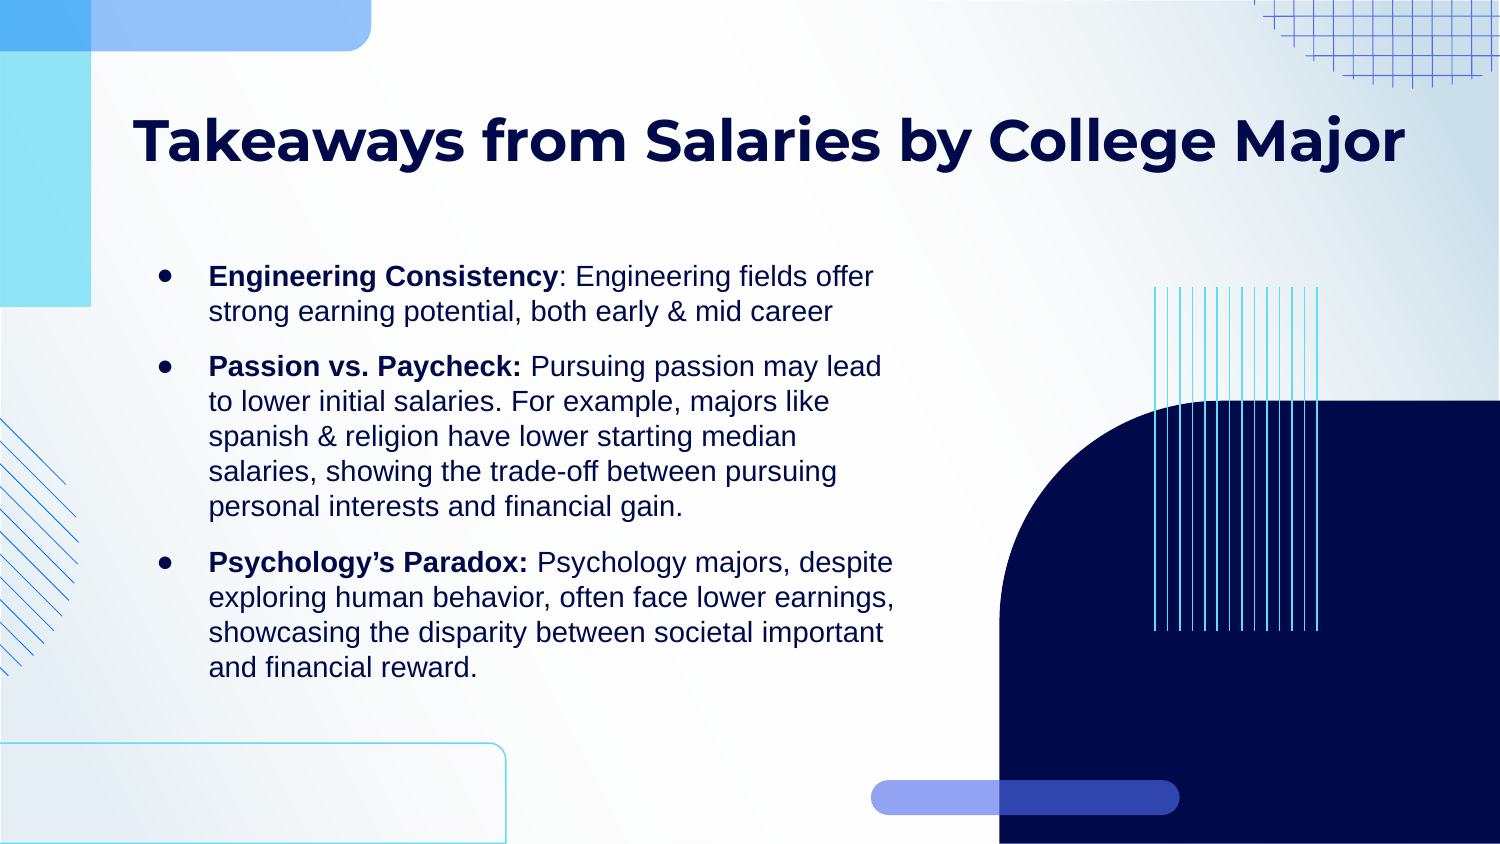

# Takeaways from Salaries by College Major
Engineering Consistency: Engineering fields offer strong earning potential, both early & mid career
Passion vs. Paycheck: Pursuing passion may lead to lower initial salaries. For example, majors like spanish & religion have lower starting median salaries, showing the trade-off between pursuing personal interests and financial gain.
Psychology’s Paradox: Psychology majors, despite exploring human behavior, often face lower earnings, showcasing the disparity between societal important and financial reward.